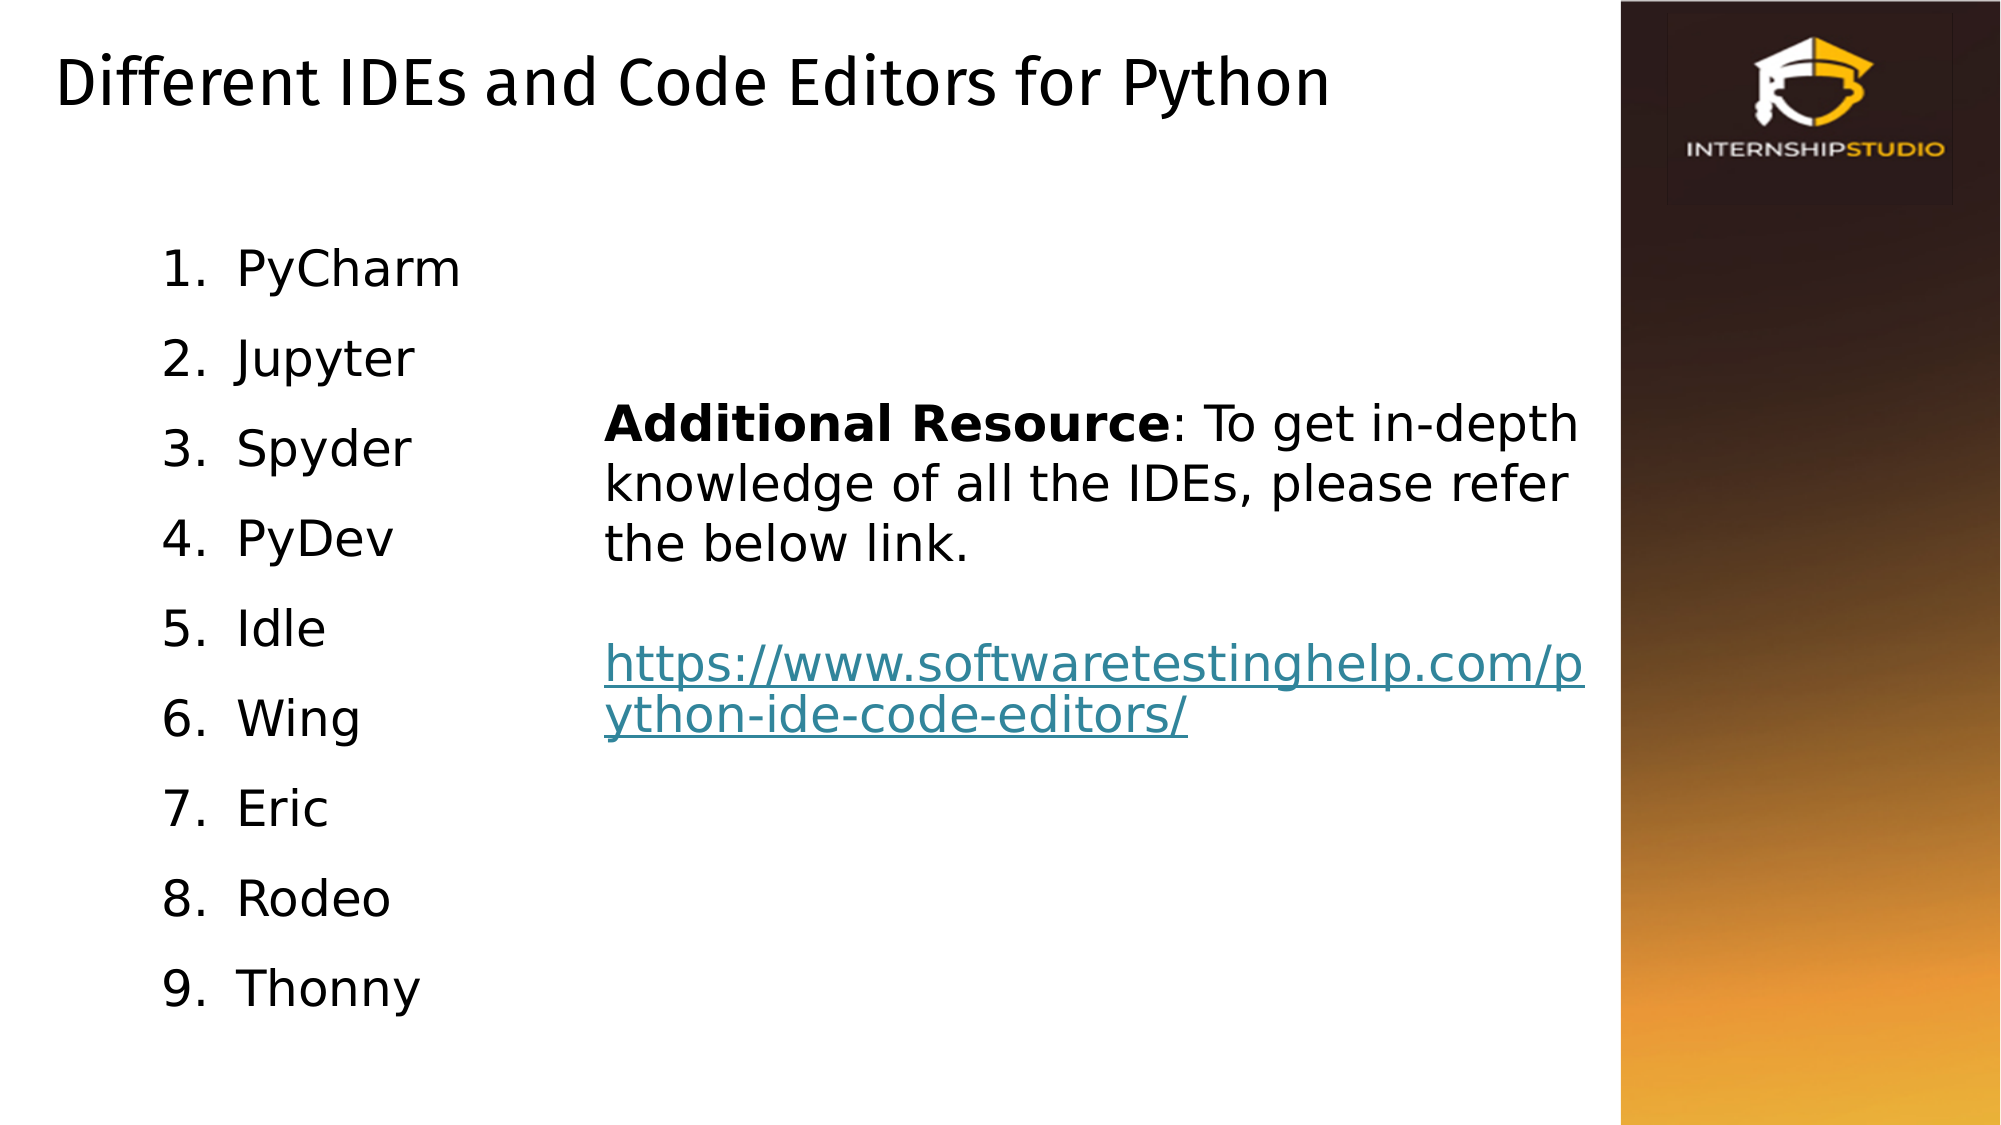

# Different IDEs and Code Editors for Python
PyCharm
Jupyter
Spyder
PyDev
Idle
Wing
Eric
Rodeo
Thonny
Additional Resource: To get in-depth knowledge of all the IDEs, please refer the below link.

https://www.softwaretestinghelp.com/python-ide-code-editors/